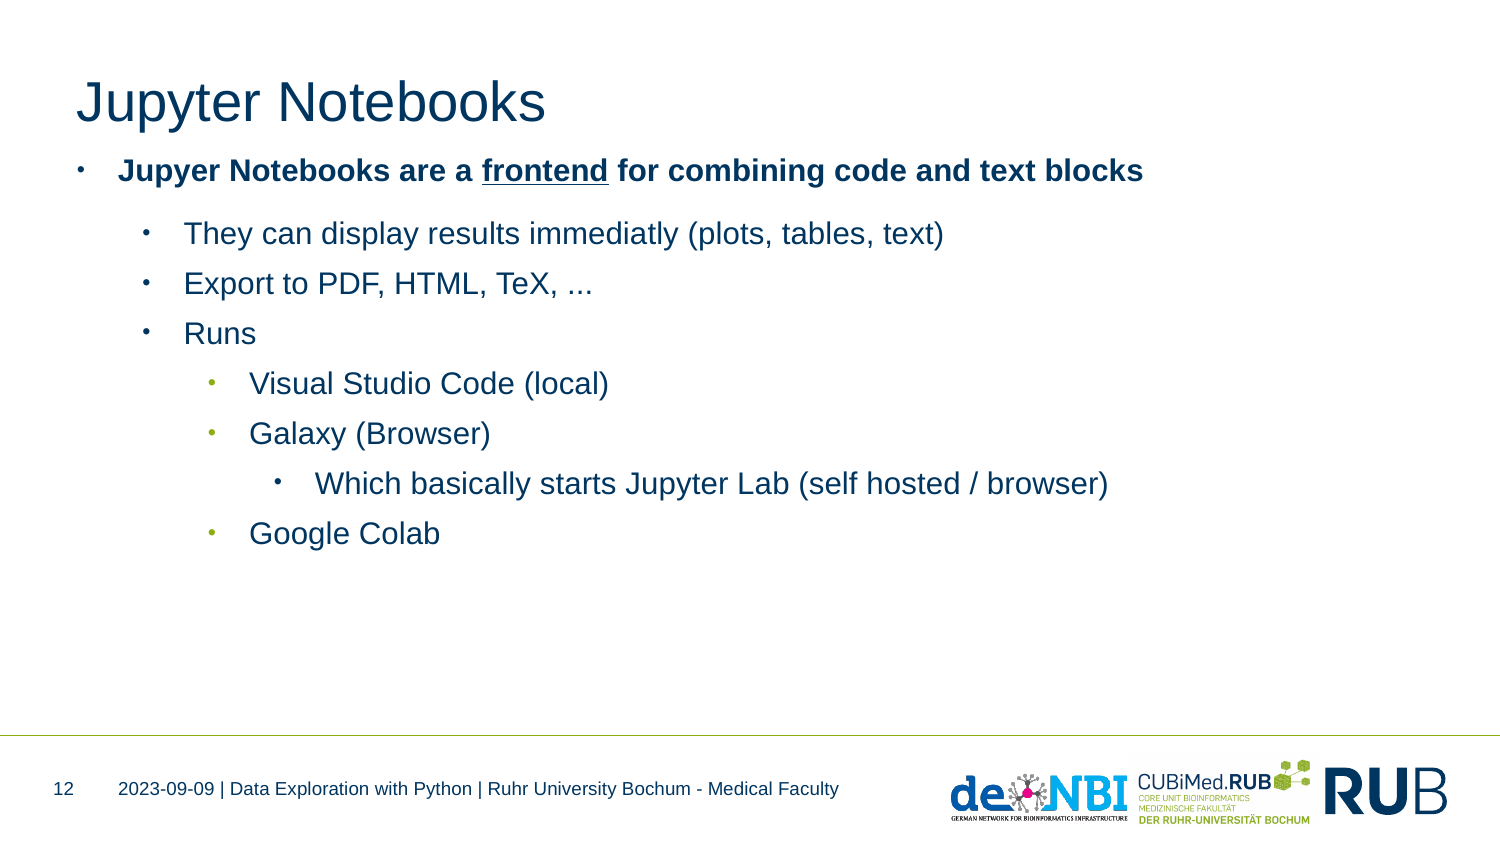

# Jupyter Notebooks
Jupyer Notebooks are a frontend for combining code and text blocks
They can display results immediatly (plots, tables, text)
Export to PDF, HTML, TeX, ...
Runs
Visual Studio Code (local)
Galaxy (Browser)
Which basically starts Jupyter Lab (self hosted / browser)
Google Colab

12
2023-09-09 | Data Exploration with Python | Ruhr University Bochum - Medical Faculty